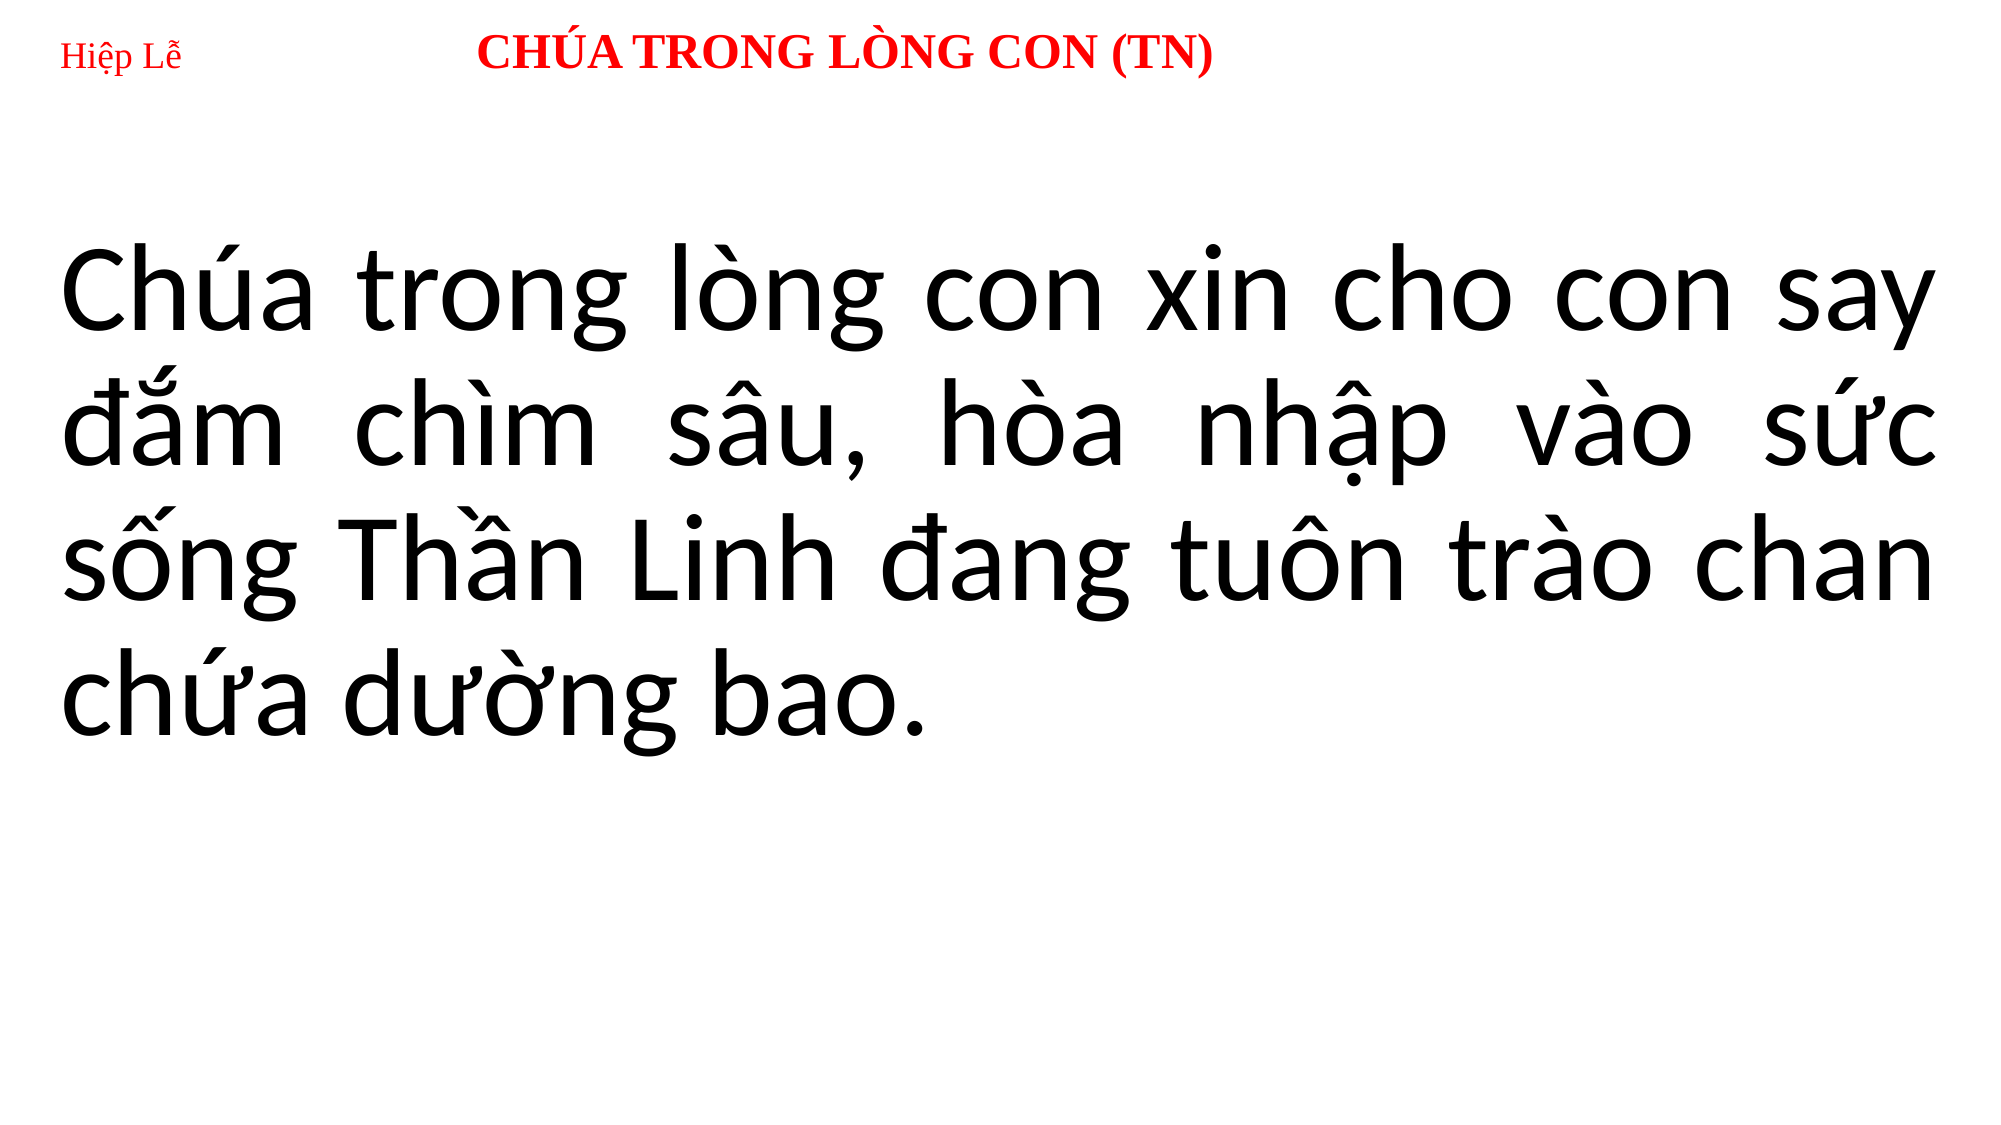

# Hiệp Lễ                               CHÚA TRONG LÒNG CON (TN)
Chúa trong lòng con xin cho con say đắm chìm sâu, hòa nhập vào sức sống Thần Linh đang tuôn trào chan chứa dường bao.